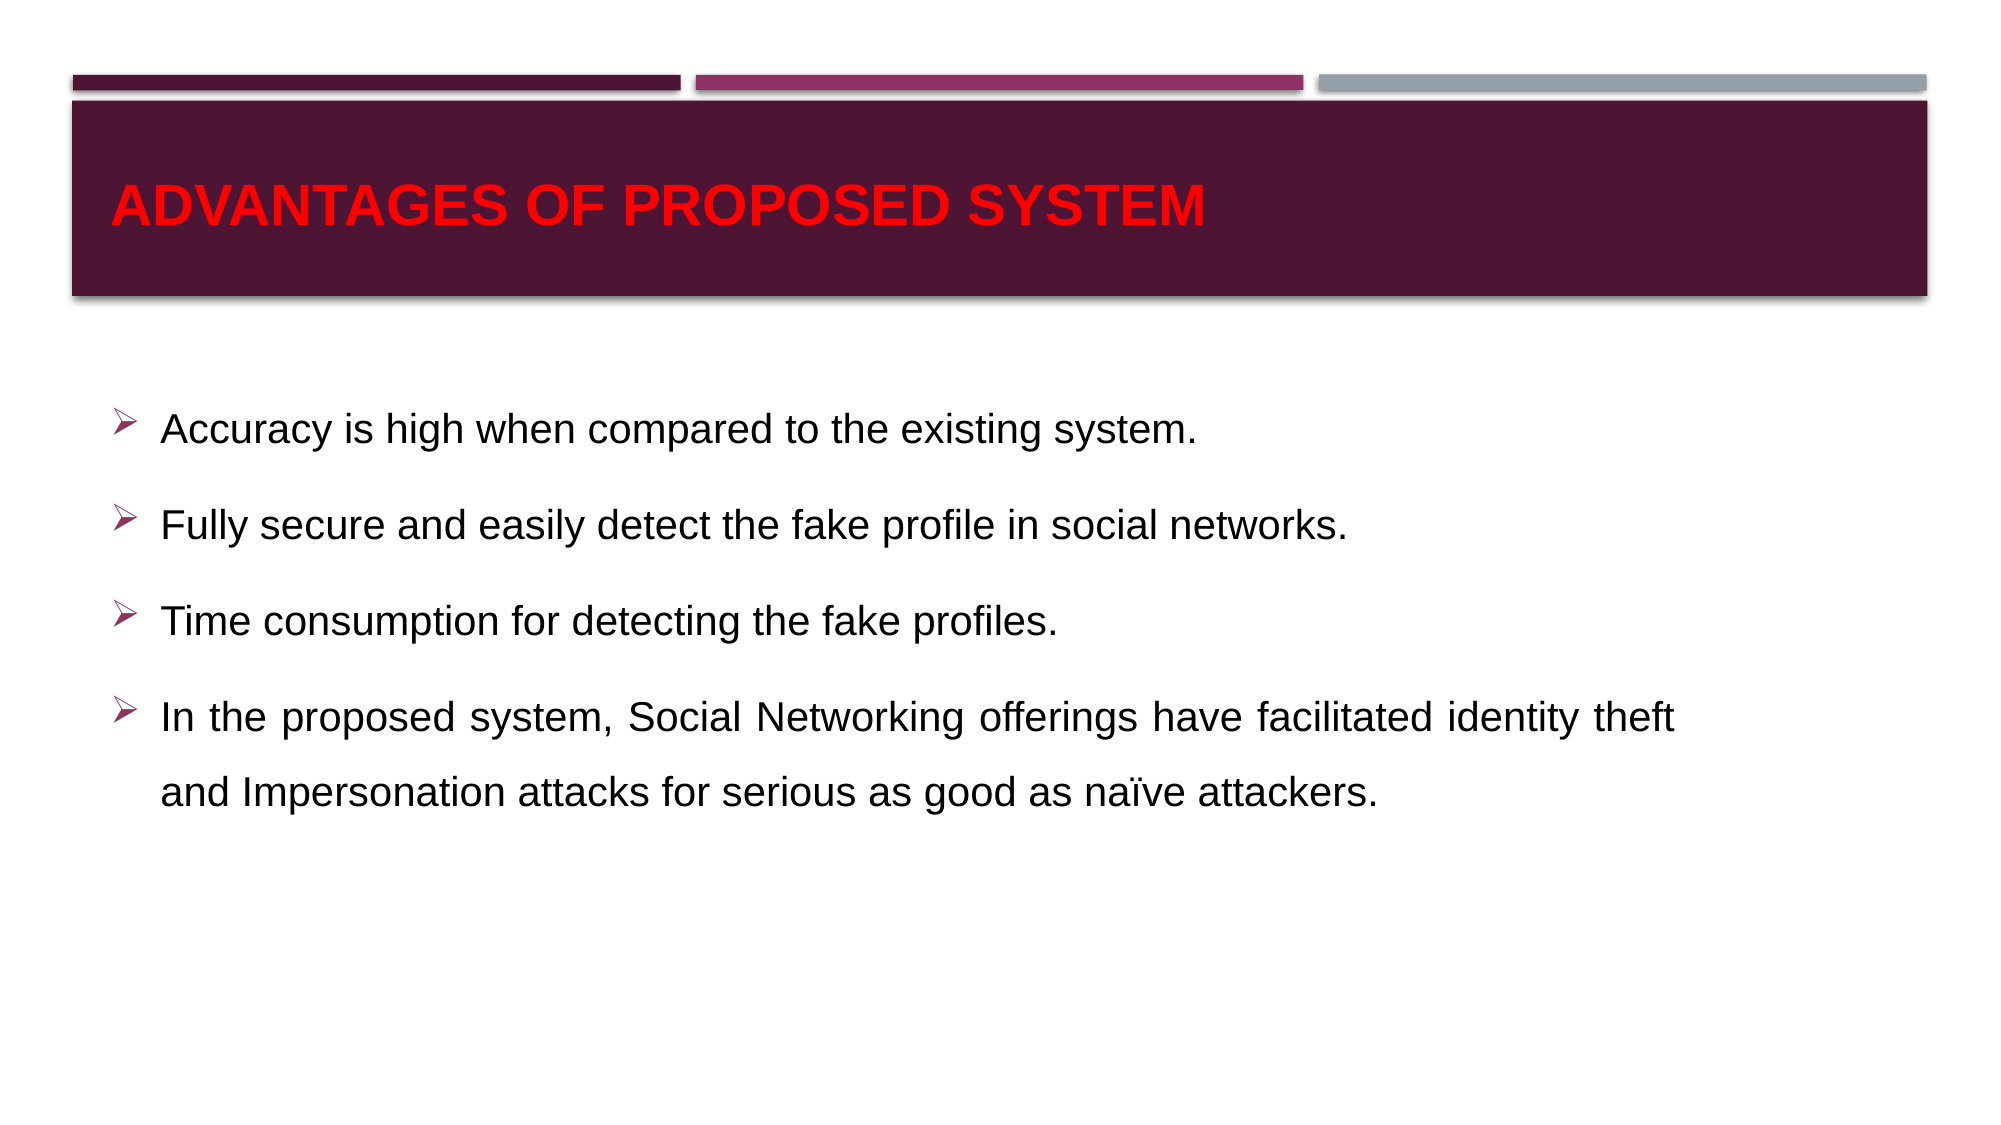

# Advantages of proposed system
Accuracy is high when compared to the existing system.
Fully secure and easily detect the fake profile in social networks.
Time consumption for detecting the fake profiles.
In the proposed system, Social Networking offerings have facilitated identity theft and Impersonation attacks for serious as good as naïve attackers.